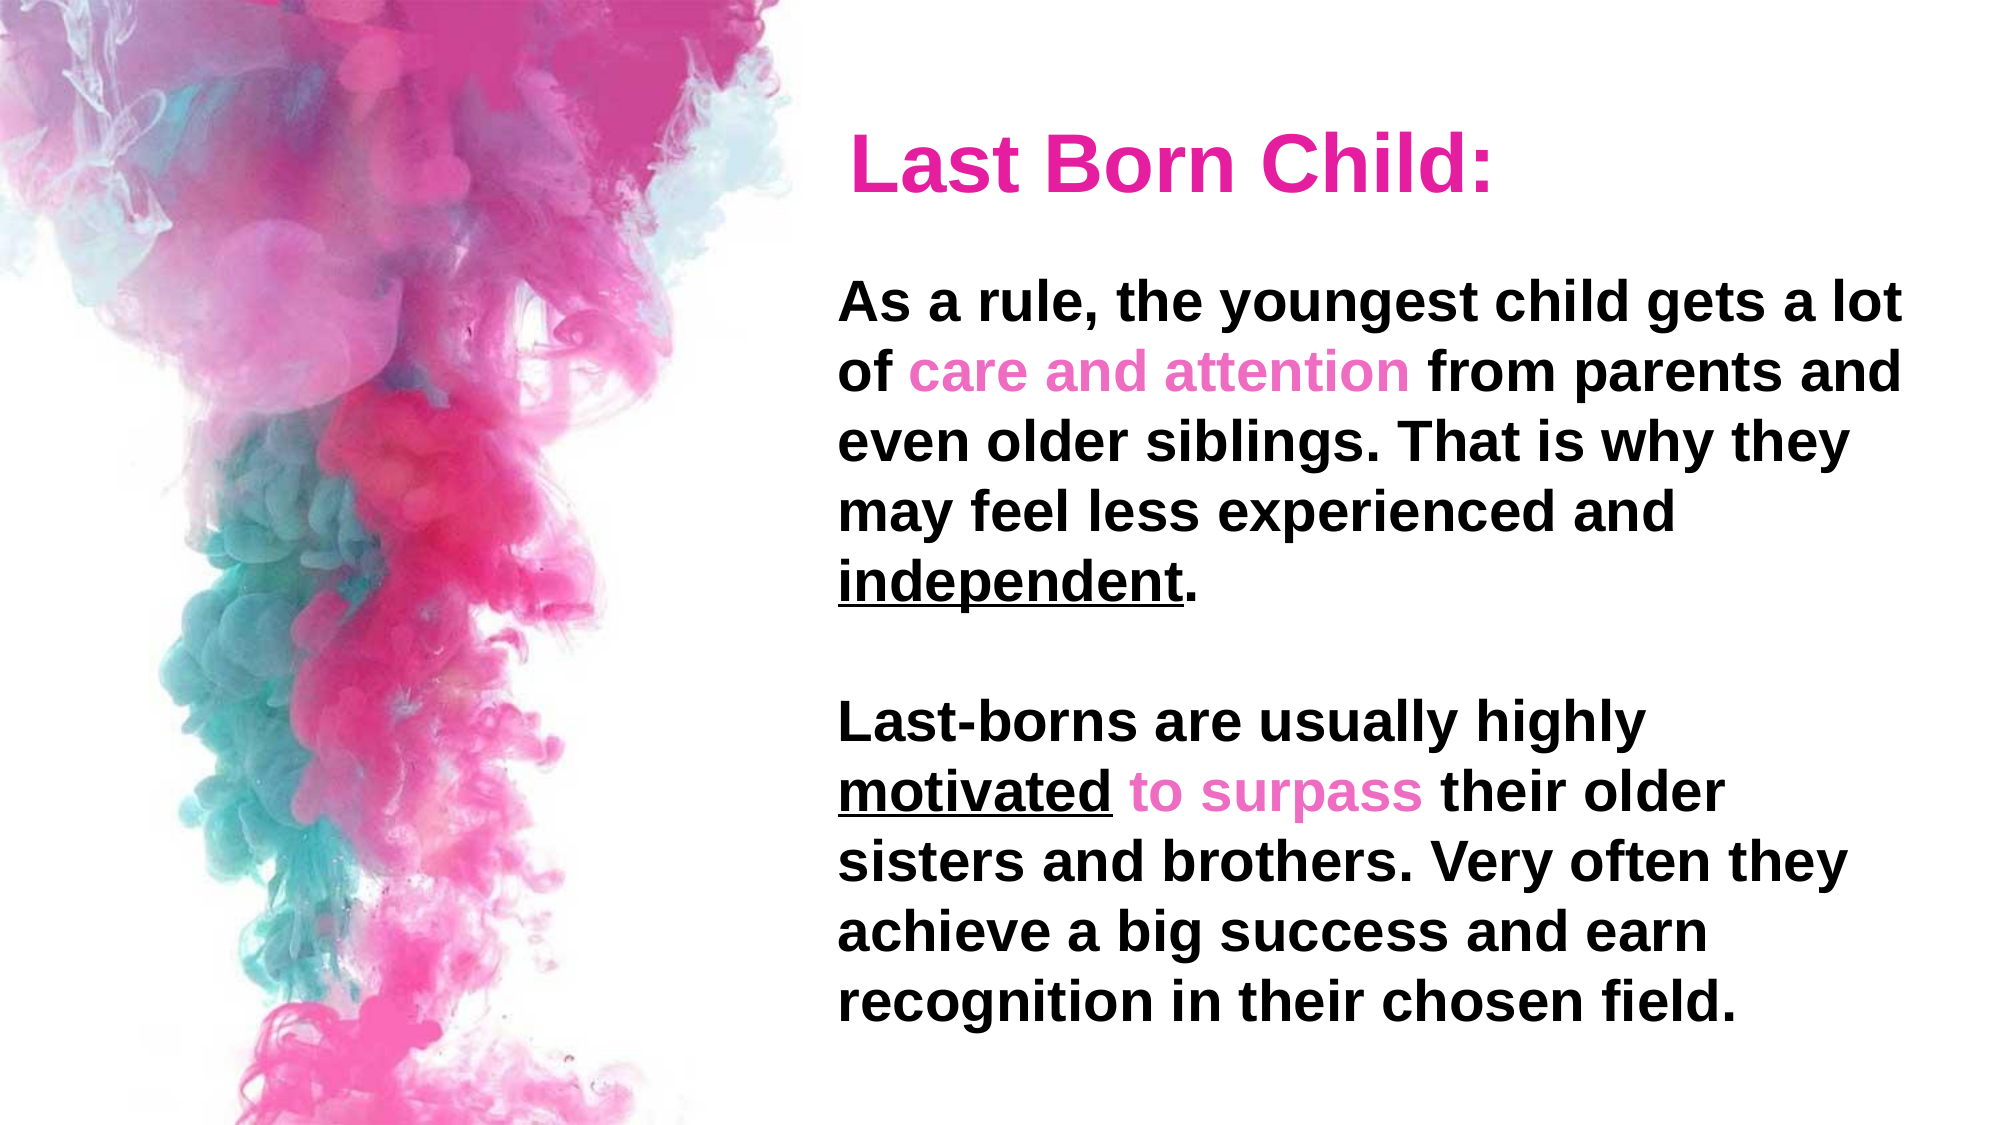

Last Born Child:
As a rule, the youngest child gets a lot of care and attention from parents and even older siblings. That is why they may feel less experienced and independent.

Last-borns are usually highly motivated to surpass their older sisters and brothers. Very often they achieve a big success and earn recognition in their chosen field.